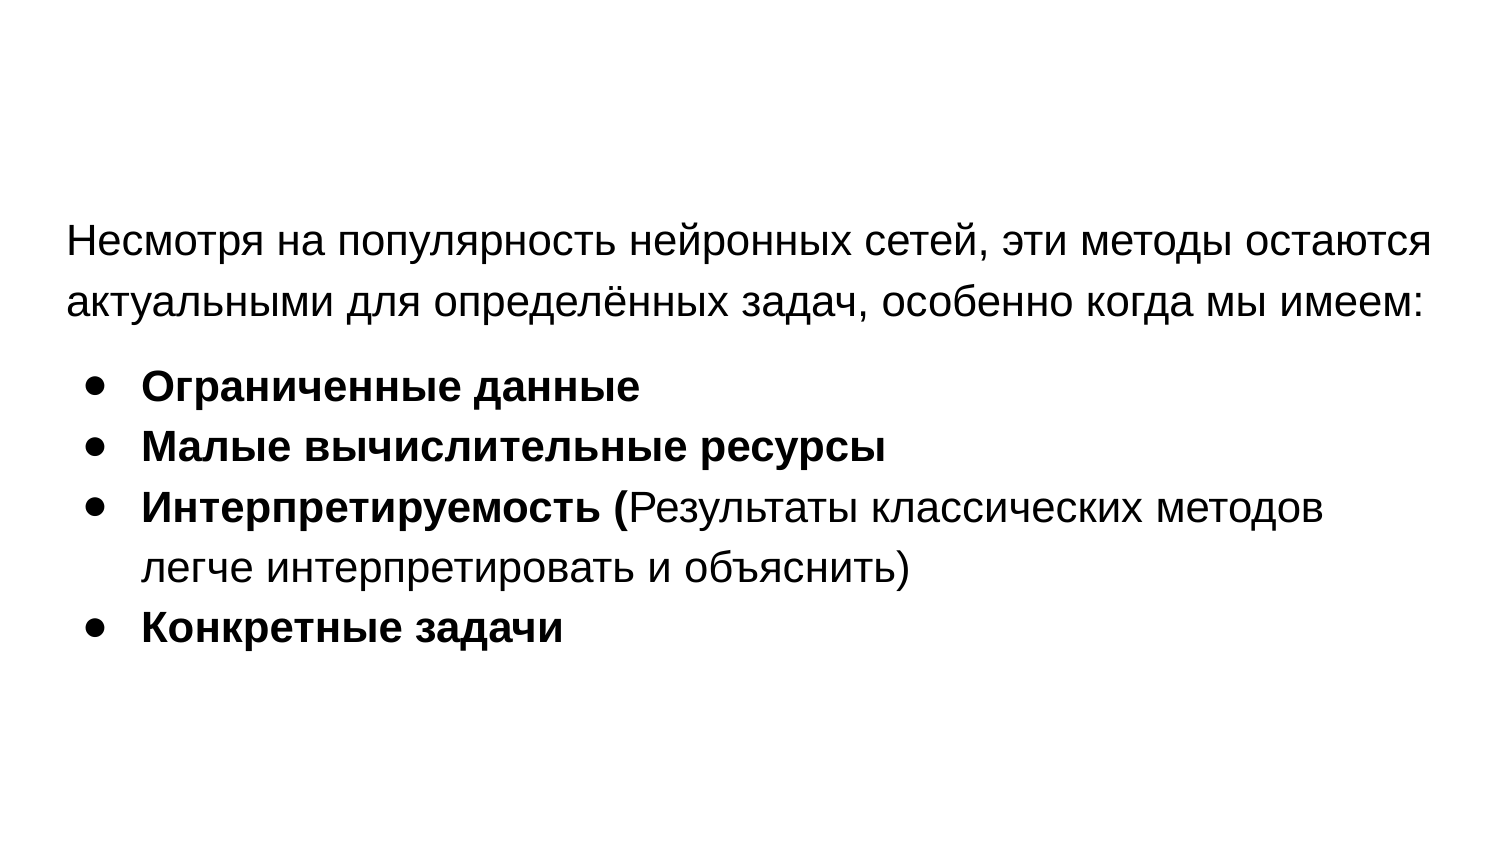

Несмотря на популярность нейронных сетей, эти методы остаются актуальными для определённых задач, особенно когда мы имеем:
Ограниченные данные
Малые вычислительные ресурсы
Интерпретируемость (Результаты классических методов легче интерпретировать и объяснить)
Конкретные задачи